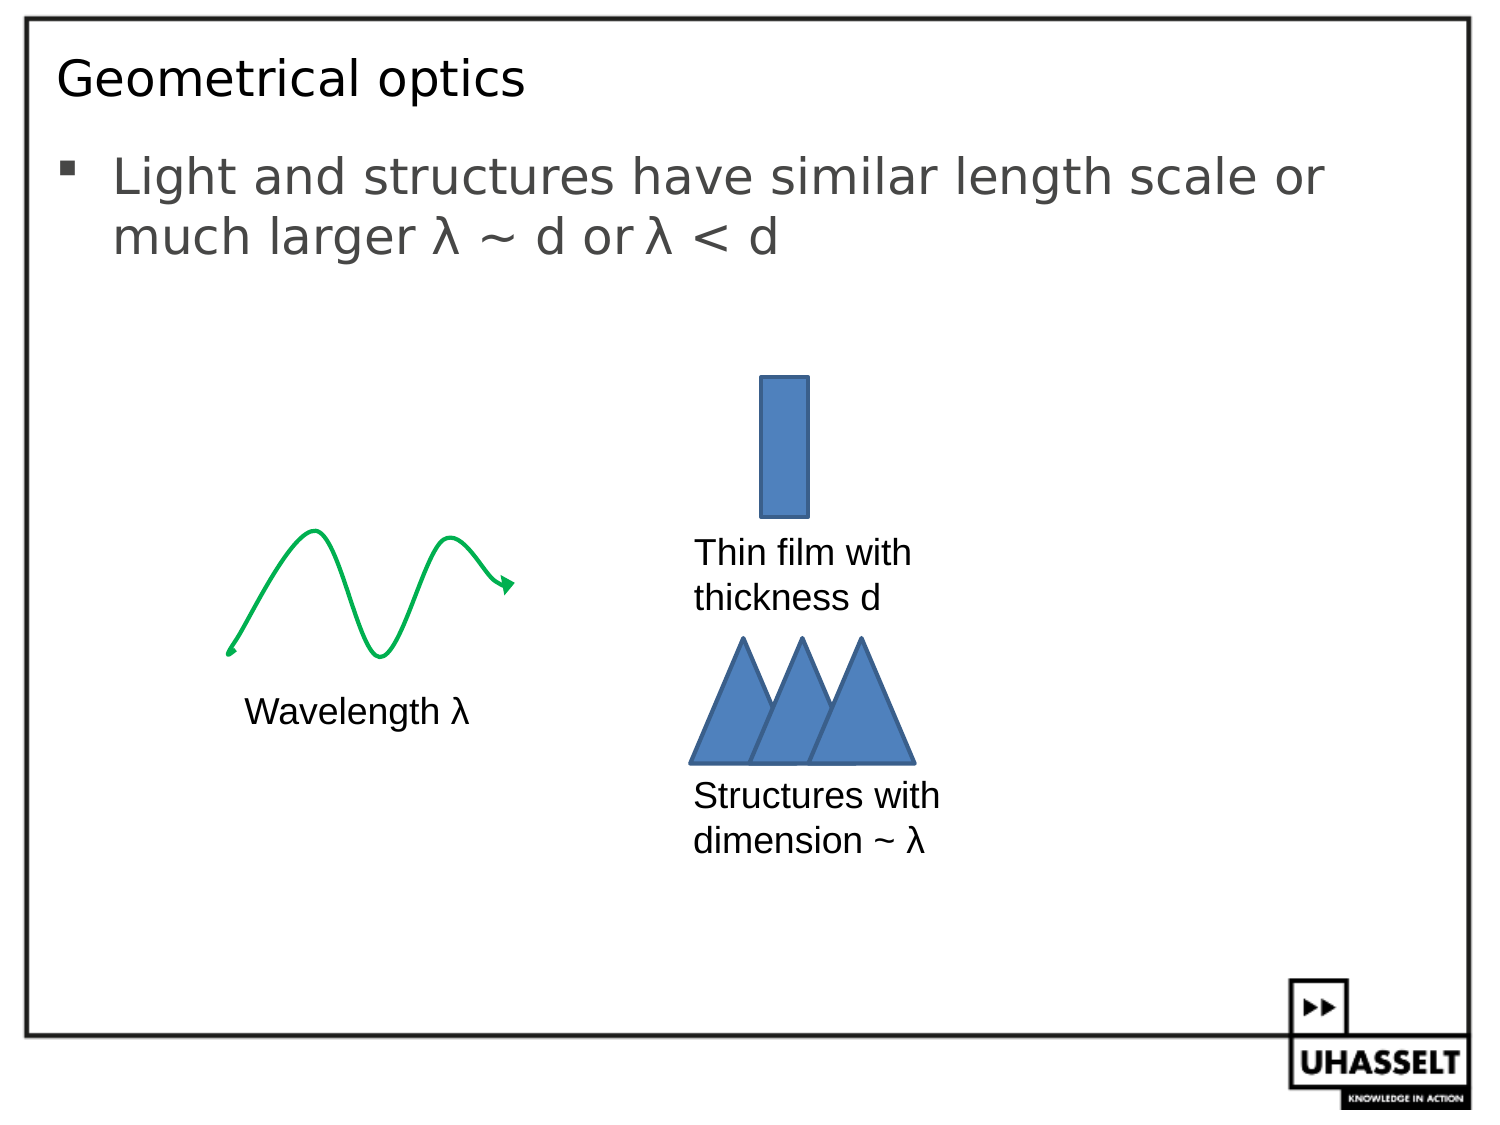

# Geometrical optics
Light and structures have similar length scale or much larger λ ~ d or λ < d

Thin film with thickness d

Wavelength λ
Structures with dimension ~ λ